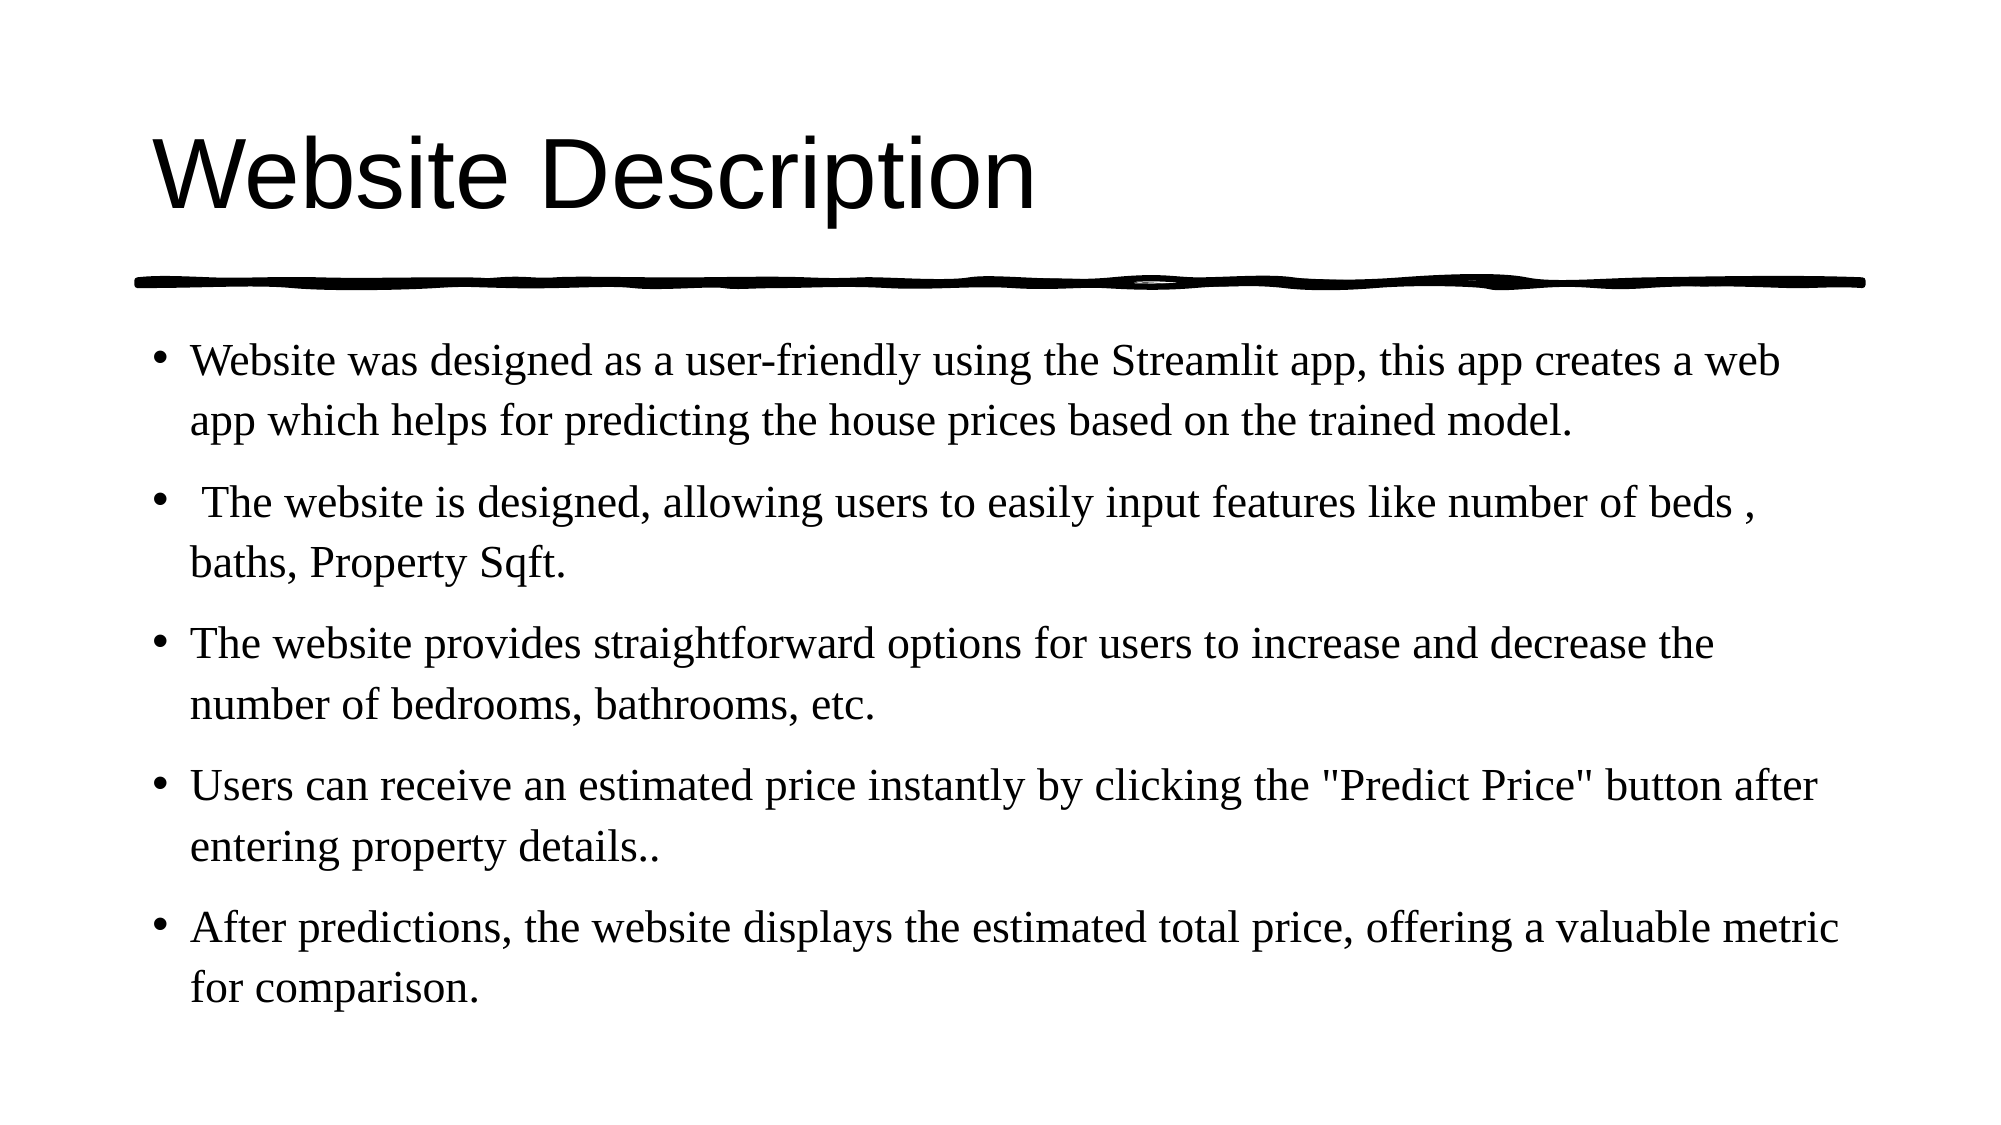

# Website Description
Website was designed as a user-friendly using the Streamlit app, this app creates a web app which helps for predicting the house prices based on the trained model.
 The website is designed, allowing users to easily input features like number of beds , baths, Property Sqft.
The website provides straightforward options for users to increase and decrease the number of bedrooms, bathrooms, etc.
Users can receive an estimated price instantly by clicking the "Predict Price" button after entering property details..
After predictions, the website displays the estimated total price, offering a valuable metric for comparison.